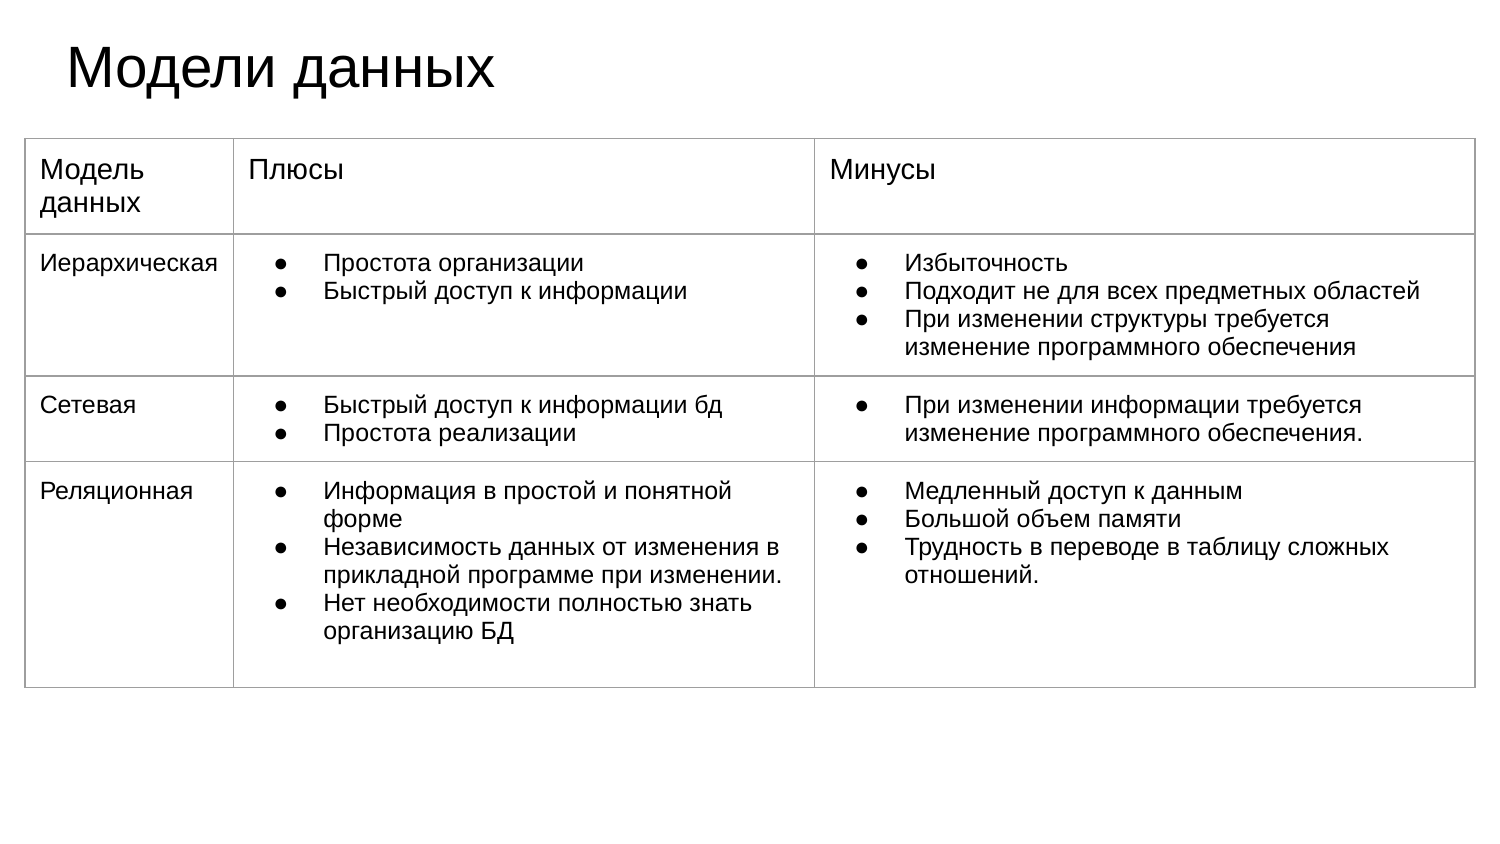

# Модели данных
| Модель данных | Плюсы | Минусы |
| --- | --- | --- |
| Иерархическая | Простота организации Быстрый доступ к информации | Избыточность Подходит не для всех предметных областей При изменении структуры требуется изменение программного обеспечения |
| Сетевая | Быстрый доступ к информации бд Простота реализации | При изменении информации требуется изменение программного обеспечения. |
| Реляционная | Информация в простой и понятной форме Независимость данных от изменения в прикладной программе при изменении. Нет необходимости полностью знать организацию БД | Медленный доступ к данным Большой объем памяти Трудность в переводе в таблицу сложных отношений. |